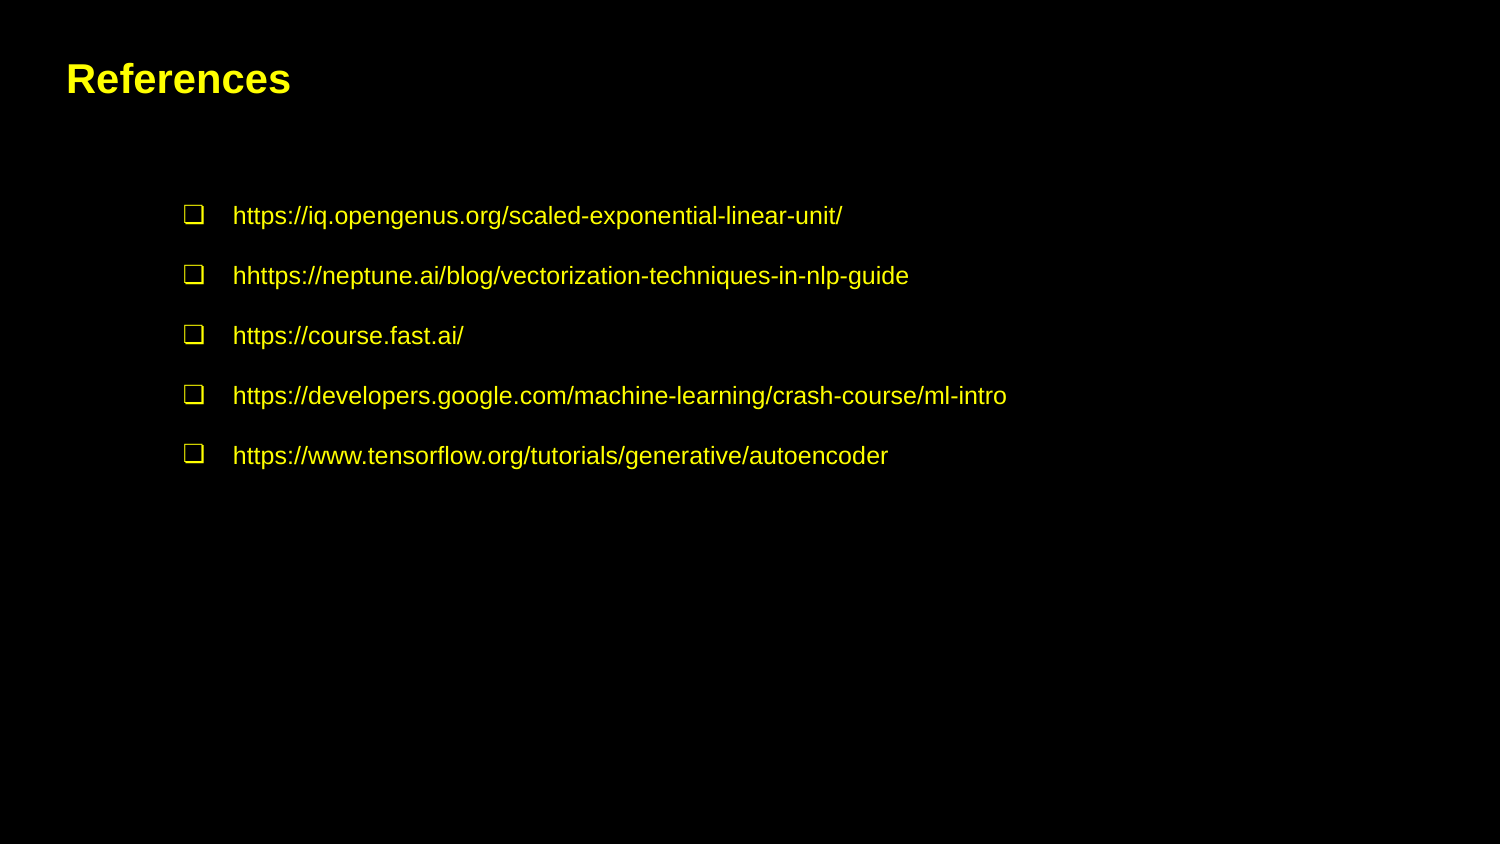

# References
https://iq.opengenus.org/scaled-exponential-linear-unit/
hhttps://neptune.ai/blog/vectorization-techniques-in-nlp-guide
https://course.fast.ai/
https://developers.google.com/machine-learning/crash-course/ml-intro
https://www.tensorflow.org/tutorials/generative/autoencoder